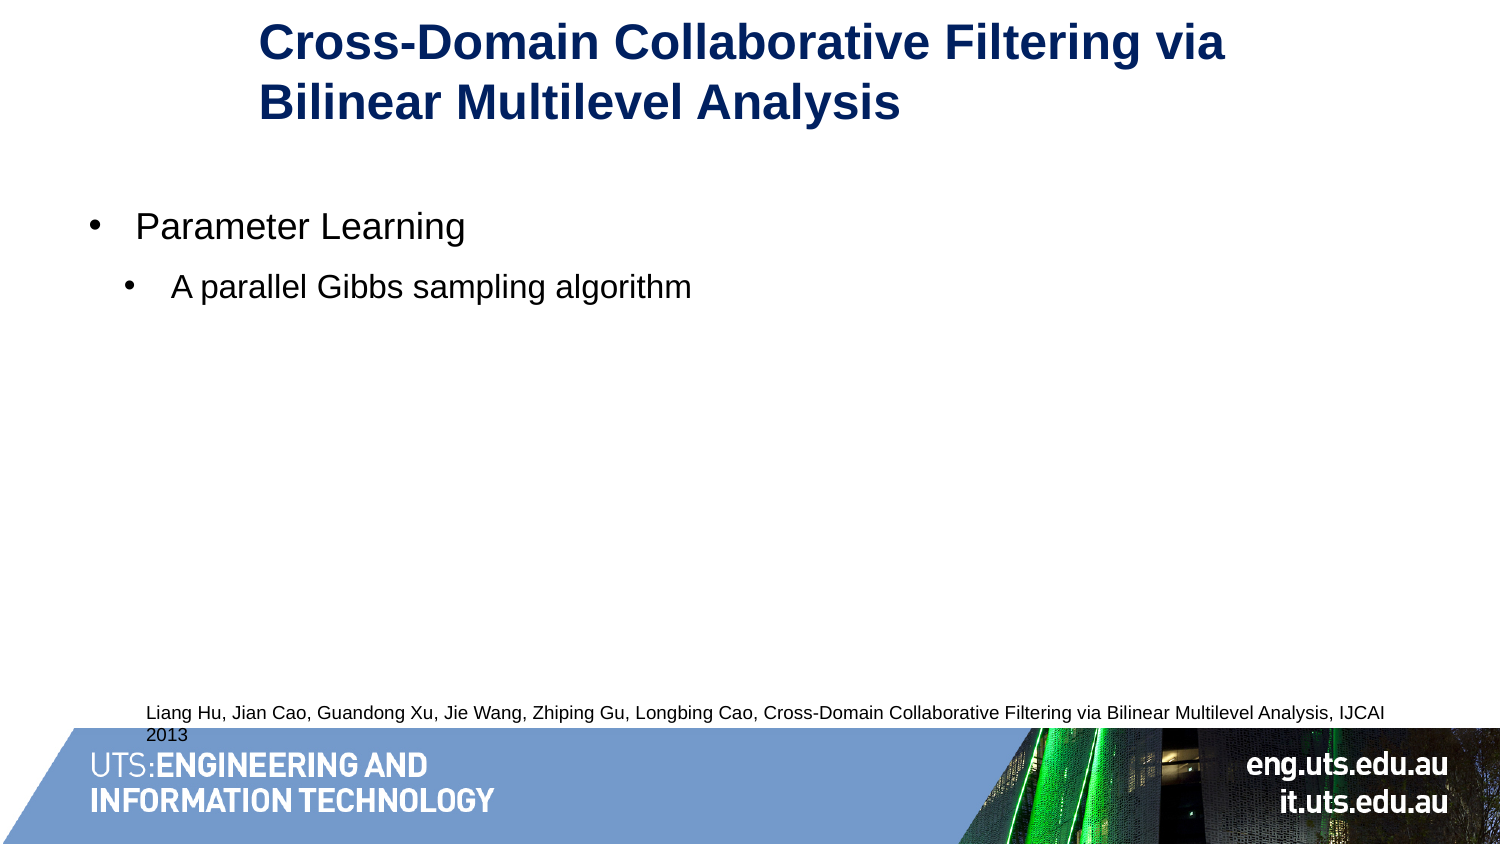

Cross-Domain Collaborative Filtering via Bilinear Multilevel Analysis
Parameter Learning
A parallel Gibbs sampling algorithm
Liang Hu, Jian Cao, Guandong Xu, Jie Wang, Zhiping Gu, Longbing Cao, Cross-Domain Collaborative Filtering via Bilinear Multilevel Analysis, IJCAI 2013